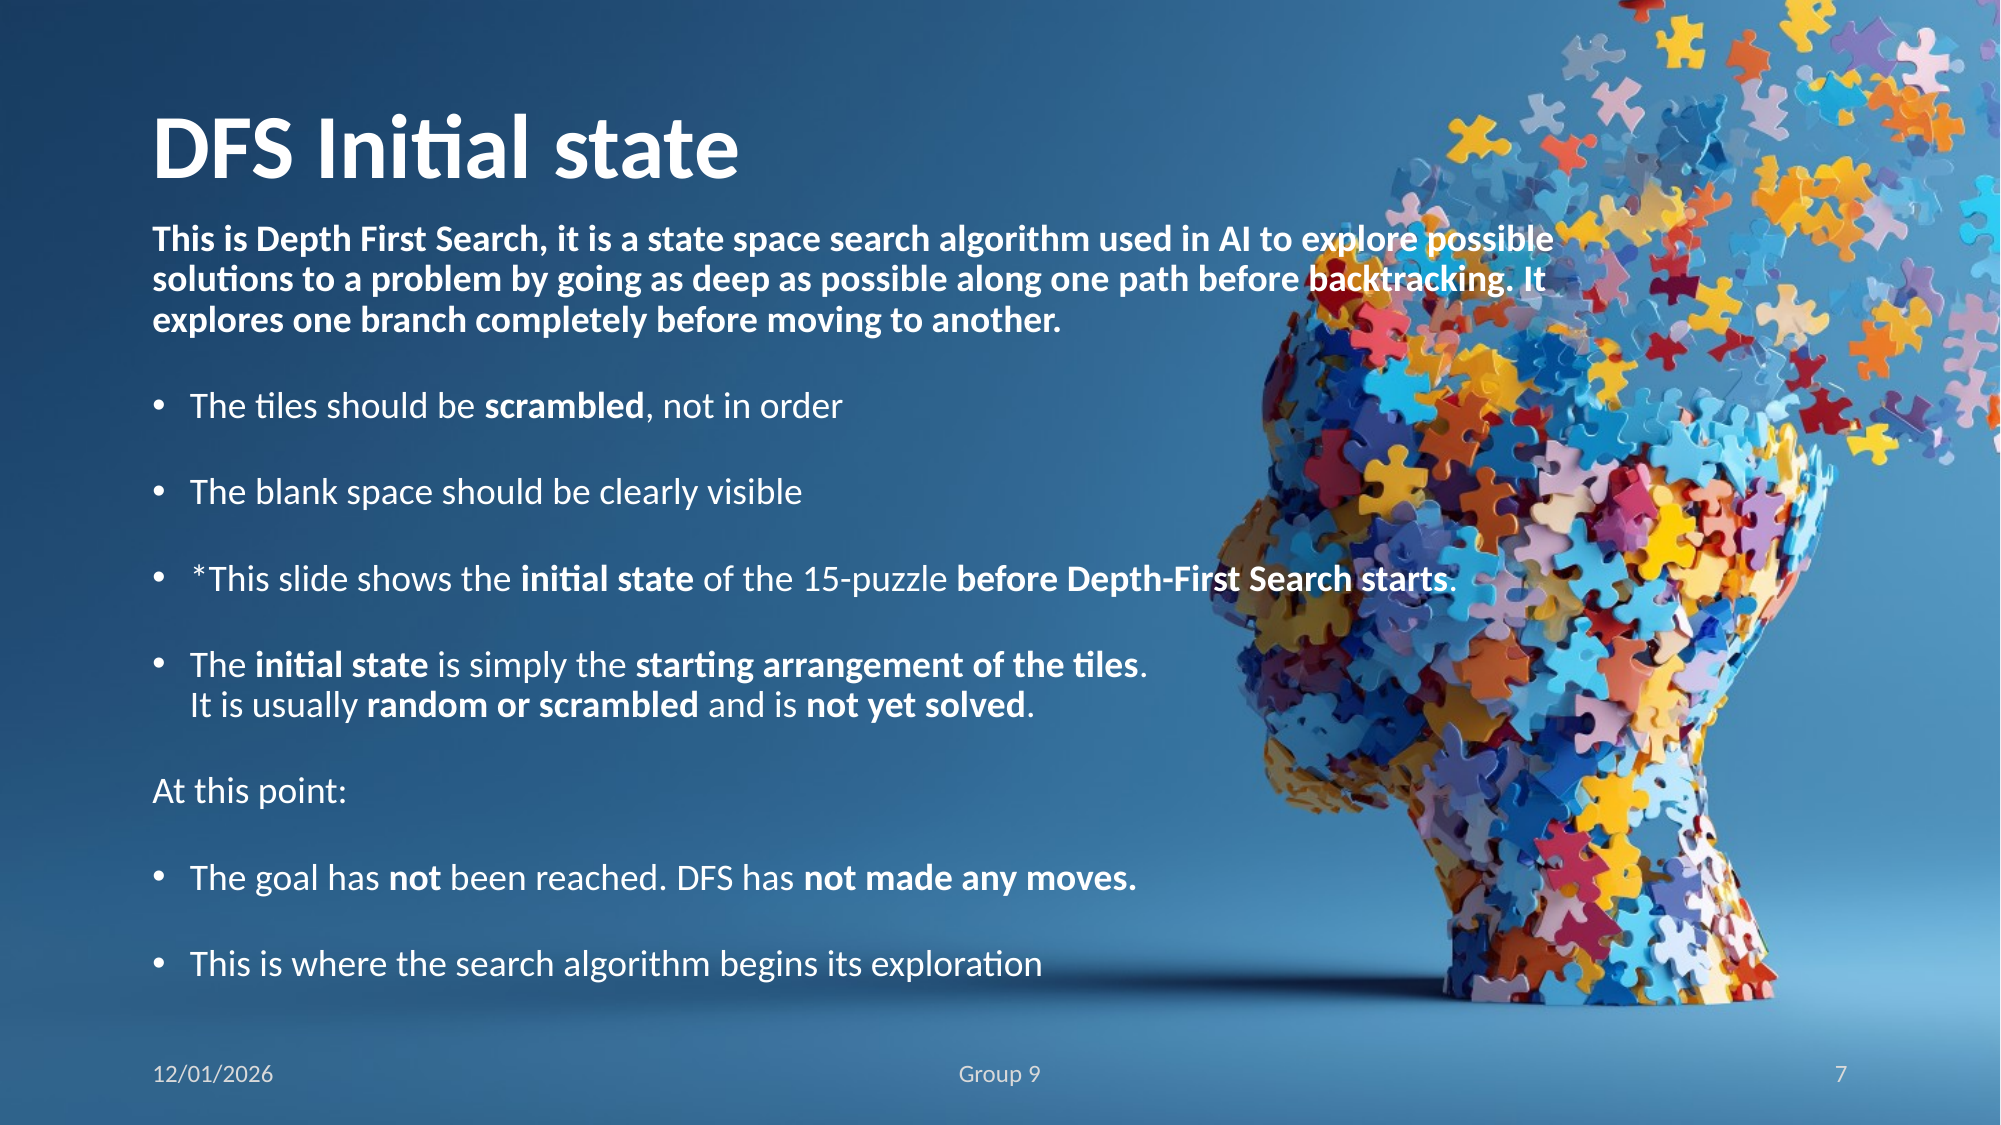

# DFS Initial state
This is Depth First Search, it is a state space search algorithm used in AI to explore possible solutions to a problem by going as deep as possible along one path before backtracking. It explores one branch completely before moving to another.
The tiles should be scrambled, not in order
The blank space should be clearly visible
*This slide shows the initial state of the 15-puzzle before Depth-First Search starts.
The initial state is simply the starting arrangement of the tiles.
It is usually random or scrambled and is not yet solved.
At this point:
The goal has not been reached. DFS has not made any moves.
This is where the search algorithm begins its exploration
12/01/2026
Group 9
7